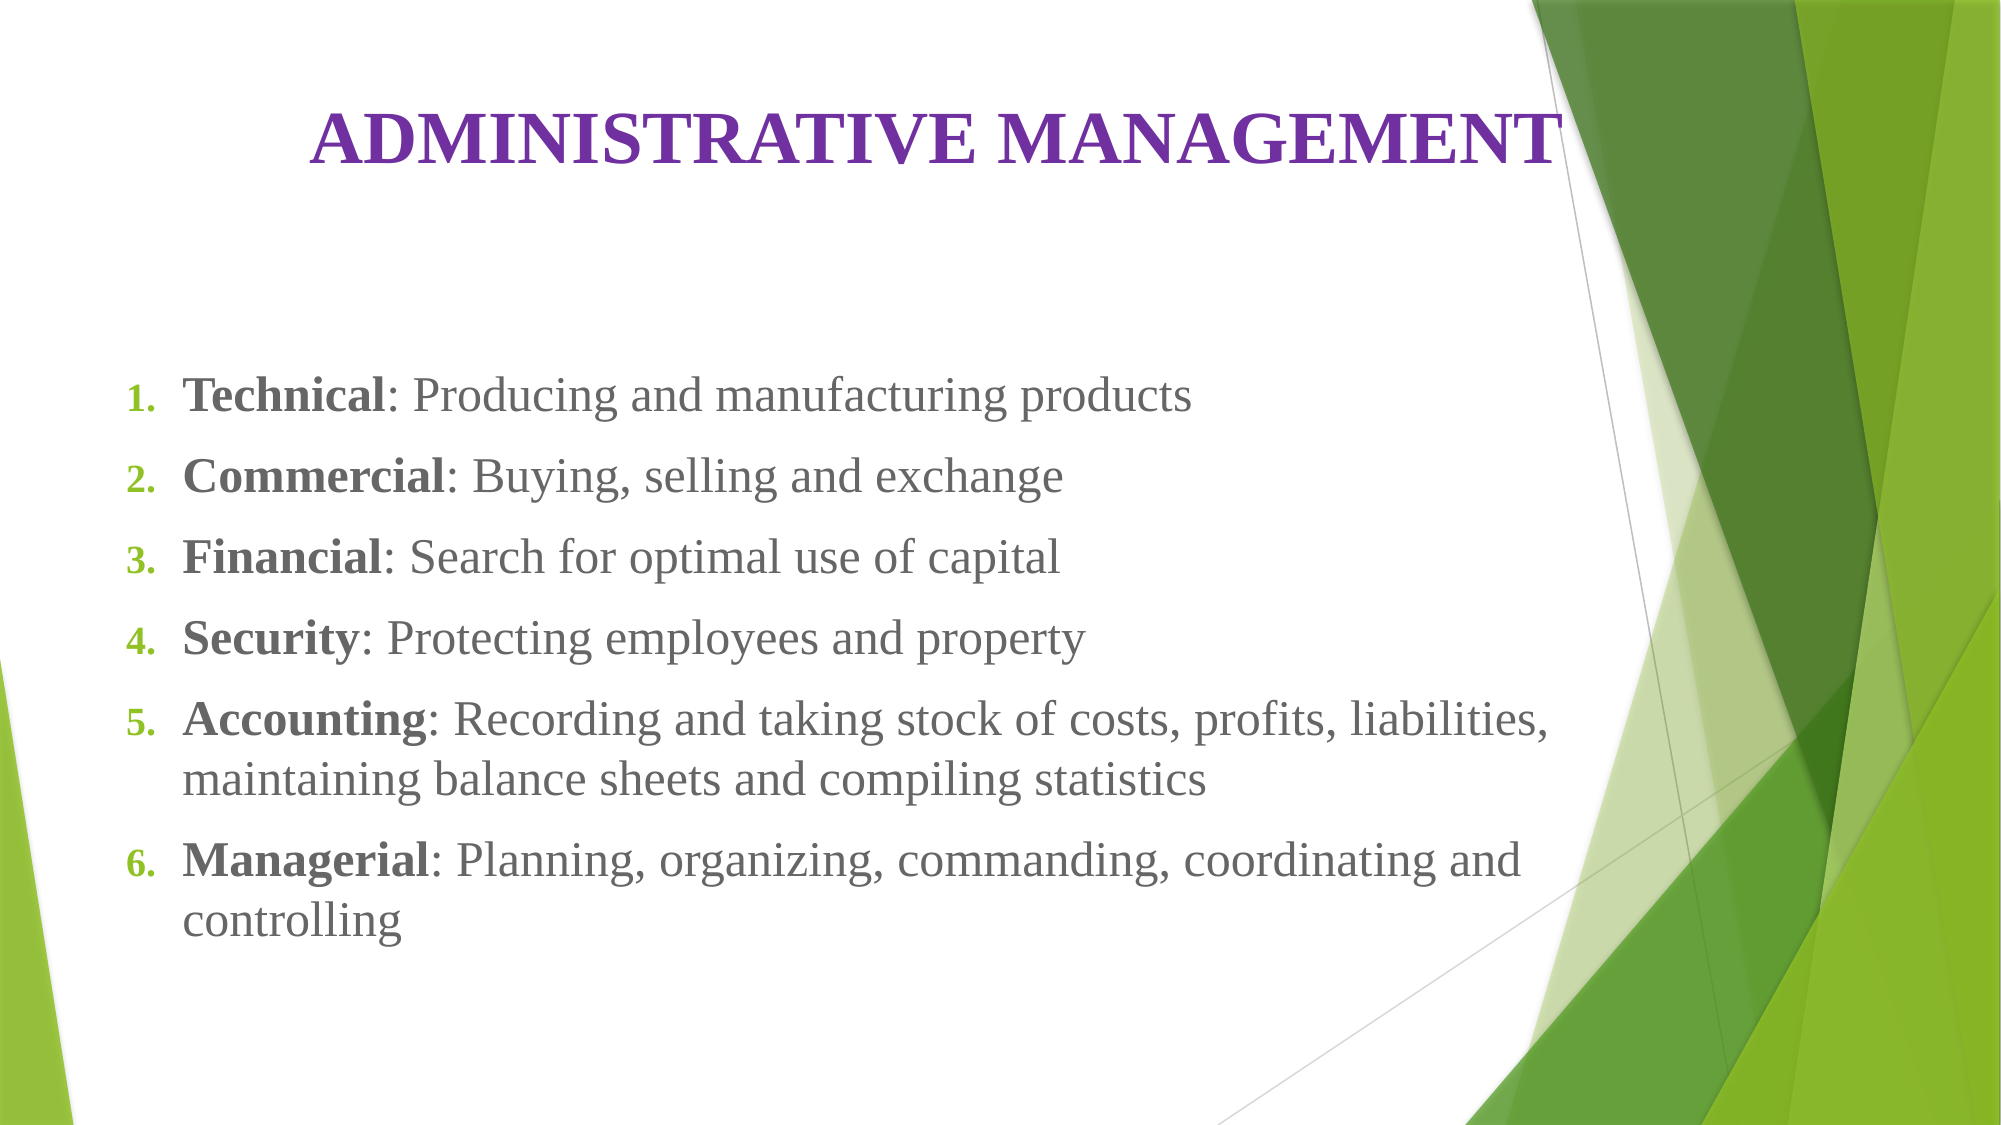

# ADMINISTRATIVE MANAGEMENT
Technical: Producing and manufacturing products
Commercial: Buying, selling and exchange
Financial: Search for optimal use of capital
Security: Protecting employees and property
Accounting: Recording and taking stock of costs, profits, liabilities, maintaining balance sheets and compiling statistics
Managerial: Planning, organizing, commanding, coordinating and controlling